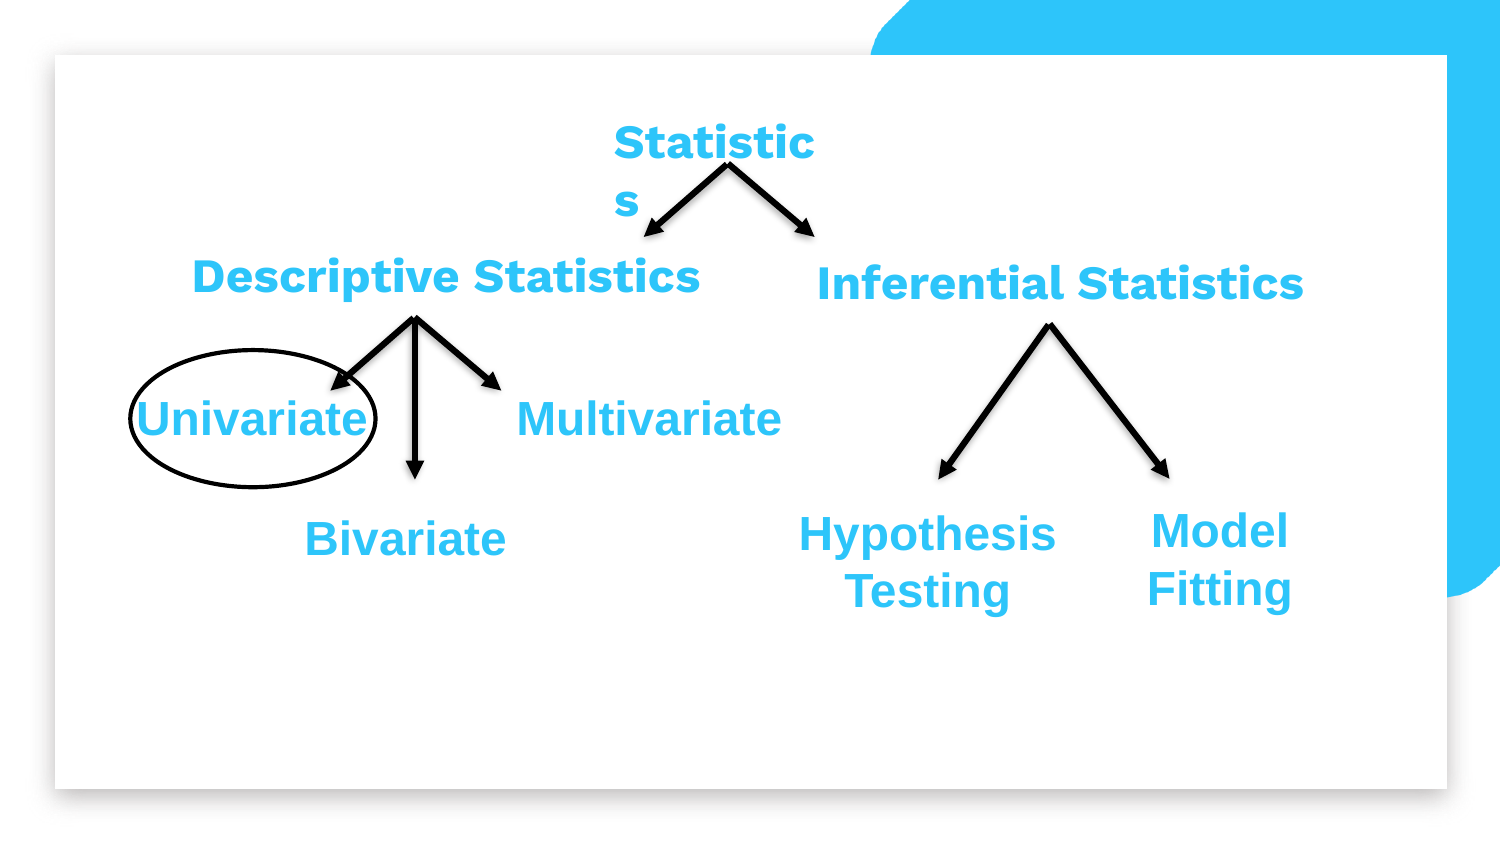

Statistics
Descriptive Statistics
Inferential Statistics

Univariate
Multivariate
Model Fitting
Hypothesis Testing
Bivariate